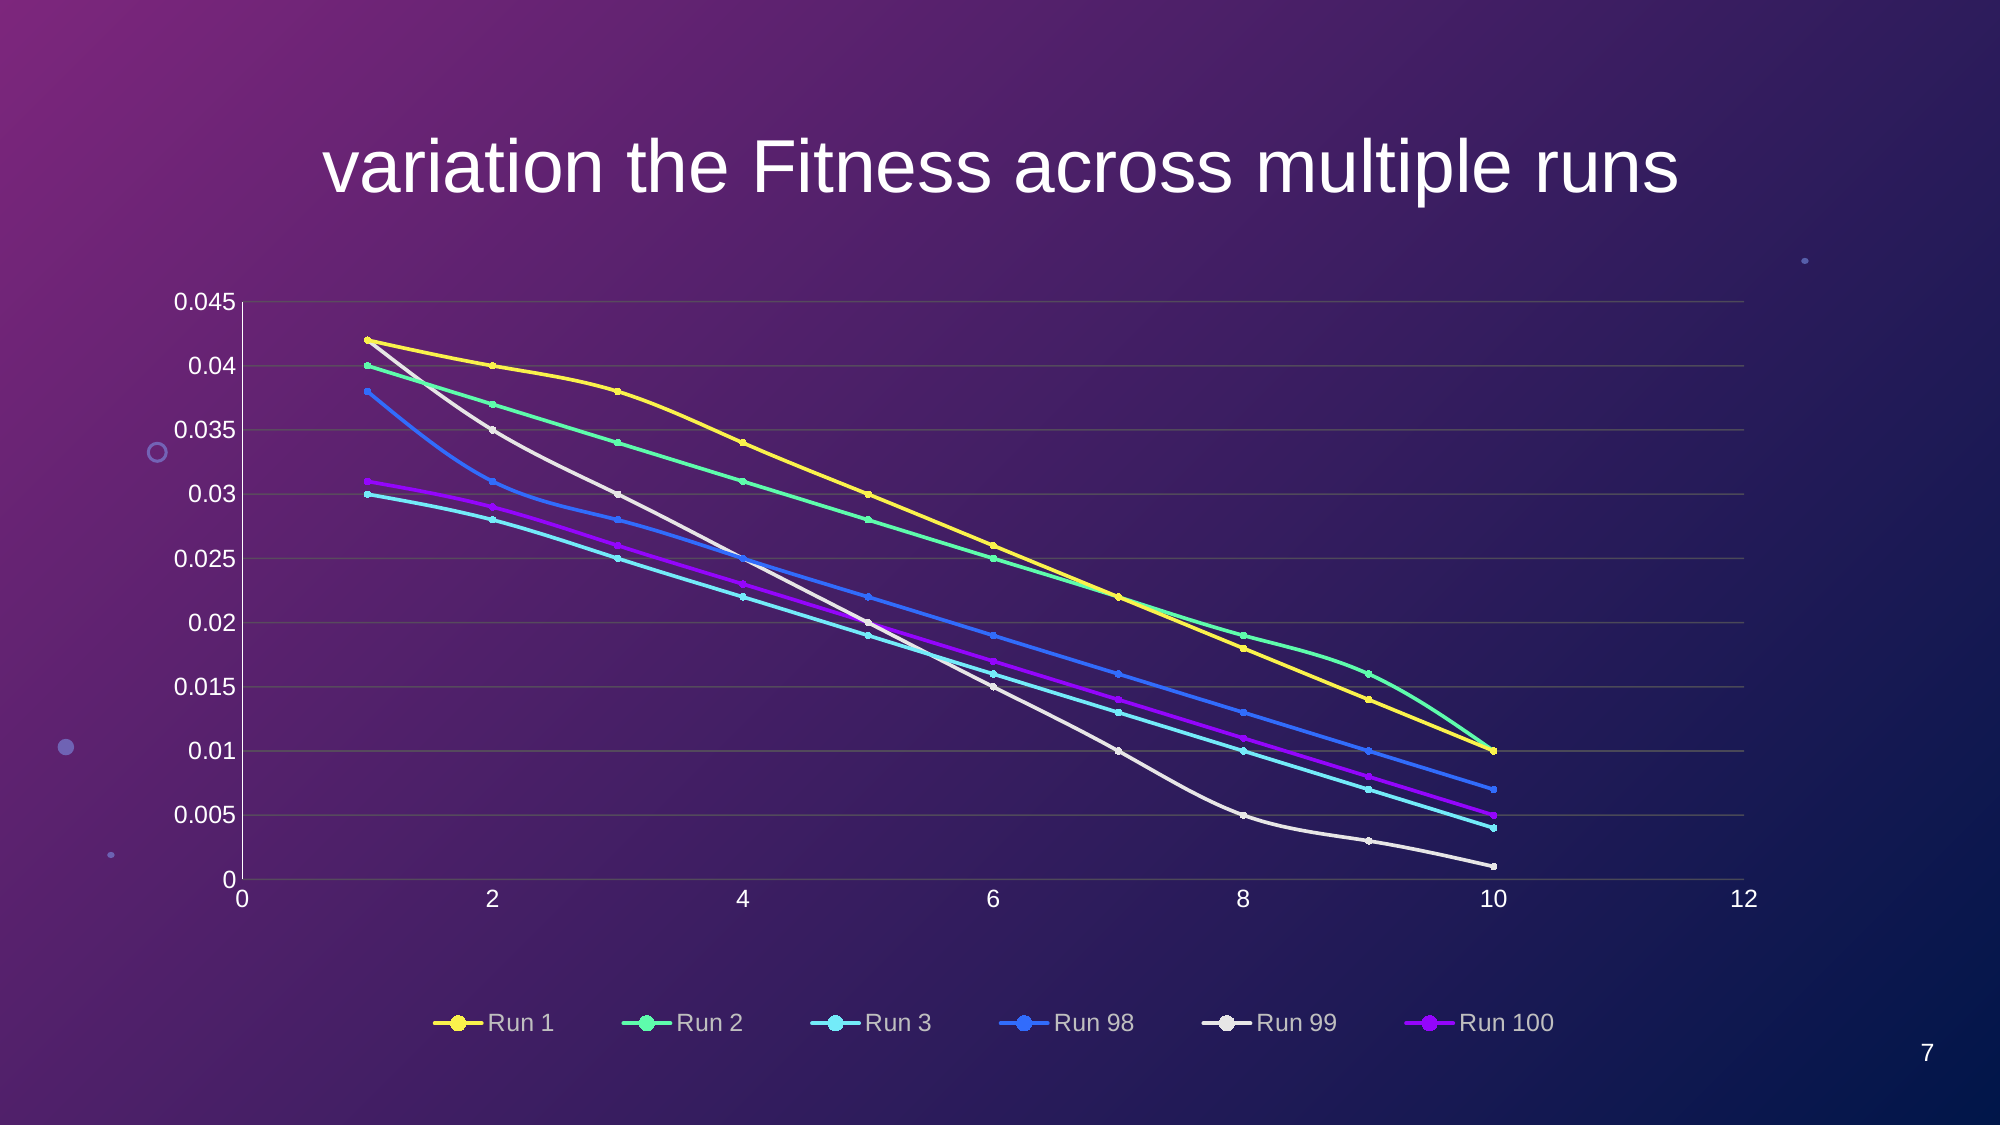

# variation the Fitness across multiple runs

### Chart

| Category | Run 1 | Run 2 | Run 3 | Run 98 | Run 99 | Run 100 |
|---|---|---|---|---|---|---|
7